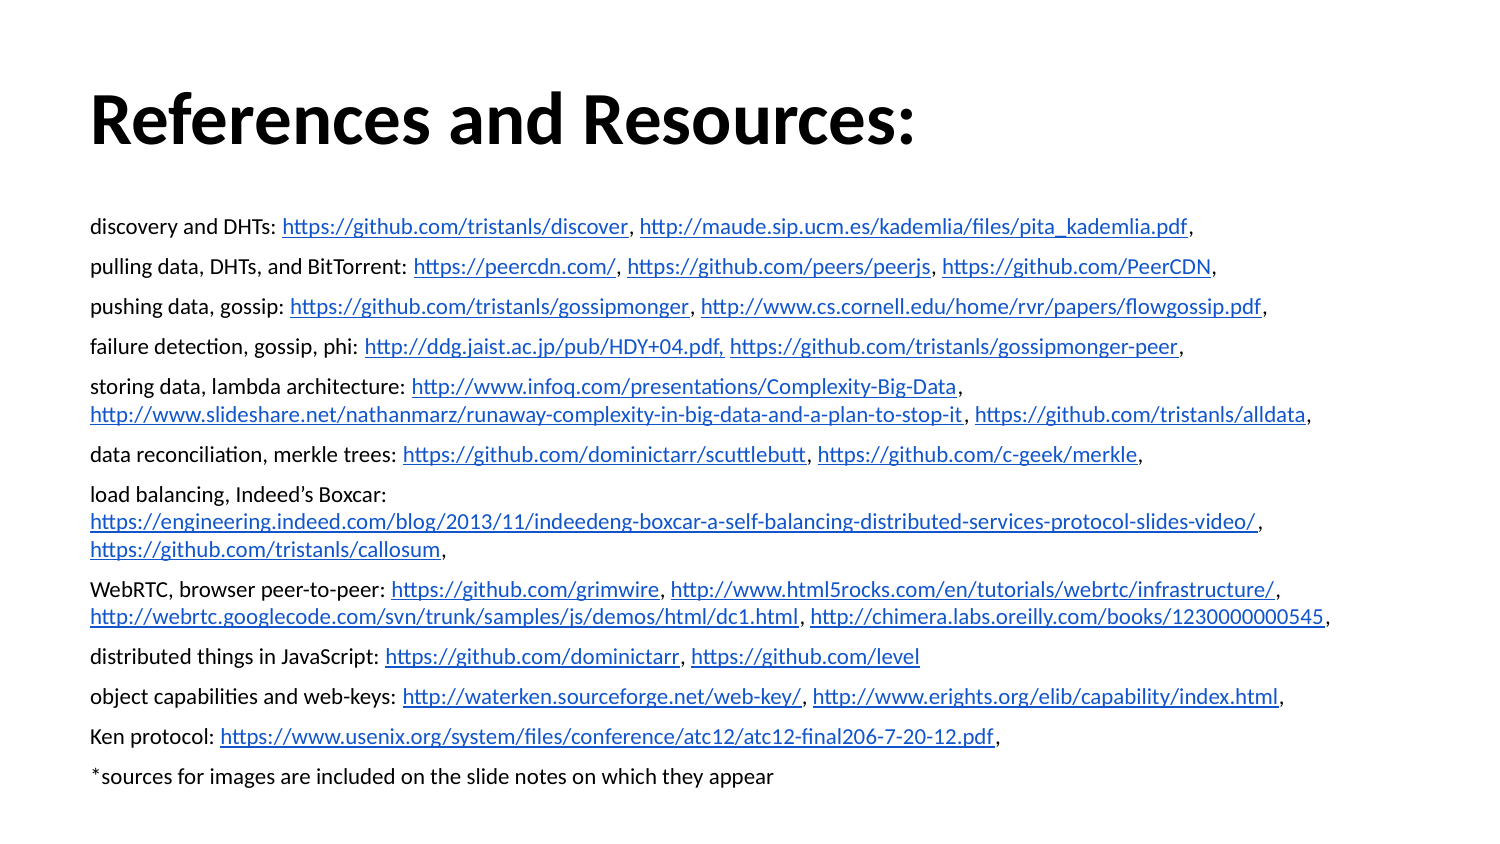

# References and Resources:
discovery and DHTs: https://github.com/tristanls/discover, http://maude.sip.ucm.es/kademlia/files/pita_kademlia.pdf,
pulling data, DHTs, and BitTorrent: https://peercdn.com/, https://github.com/peers/peerjs, https://github.com/PeerCDN,
pushing data, gossip: https://github.com/tristanls/gossipmonger, http://www.cs.cornell.edu/home/rvr/papers/flowgossip.pdf,
failure detection, gossip, phi: http://ddg.jaist.ac.jp/pub/HDY+04.pdf, https://github.com/tristanls/gossipmonger-peer,
storing data, lambda architecture: http://www.infoq.com/presentations/Complexity-Big-Data, http://www.slideshare.net/nathanmarz/runaway-complexity-in-big-data-and-a-plan-to-stop-it, https://github.com/tristanls/alldata,
data reconciliation, merkle trees: https://github.com/dominictarr/scuttlebutt, https://github.com/c-geek/merkle,
load balancing, Indeed’s Boxcar: https://engineering.indeed.com/blog/2013/11/indeedeng-boxcar-a-self-balancing-distributed-services-protocol-slides-video/, https://github.com/tristanls/callosum,
WebRTC, browser peer-to-peer: https://github.com/grimwire, http://www.html5rocks.com/en/tutorials/webrtc/infrastructure/, http://webrtc.googlecode.com/svn/trunk/samples/js/demos/html/dc1.html, http://chimera.labs.oreilly.com/books/1230000000545,
distributed things in JavaScript: https://github.com/dominictarr, https://github.com/level
object capabilities and web-keys: http://waterken.sourceforge.net/web-key/, http://www.erights.org/elib/capability/index.html,
Ken protocol: https://www.usenix.org/system/files/conference/atc12/atc12-final206-7-20-12.pdf,
*sources for images are included on the slide notes on which they appear